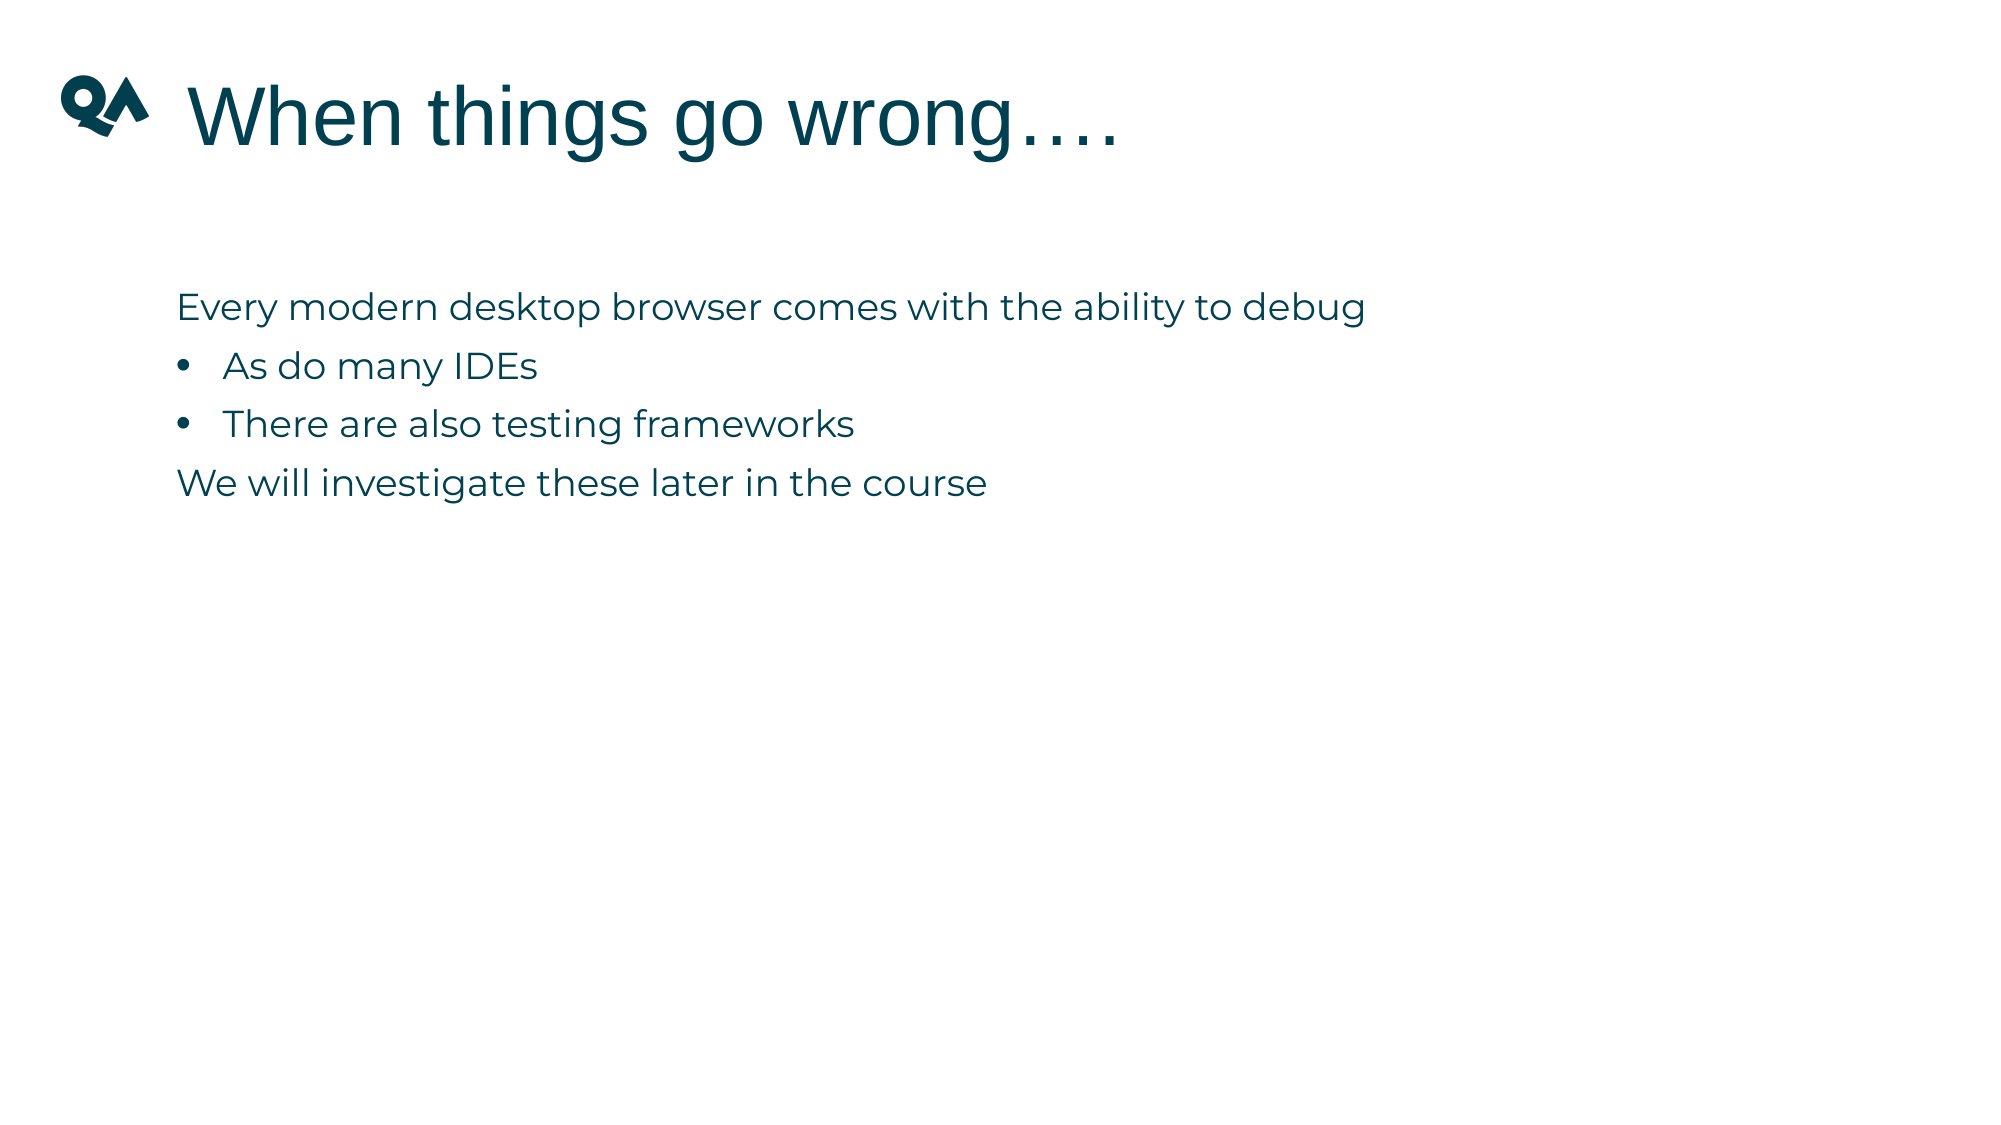

When things go wrong….
Every modern desktop browser comes with the ability to debug
As do many IDEs
There are also testing frameworks
We will investigate these later in the course